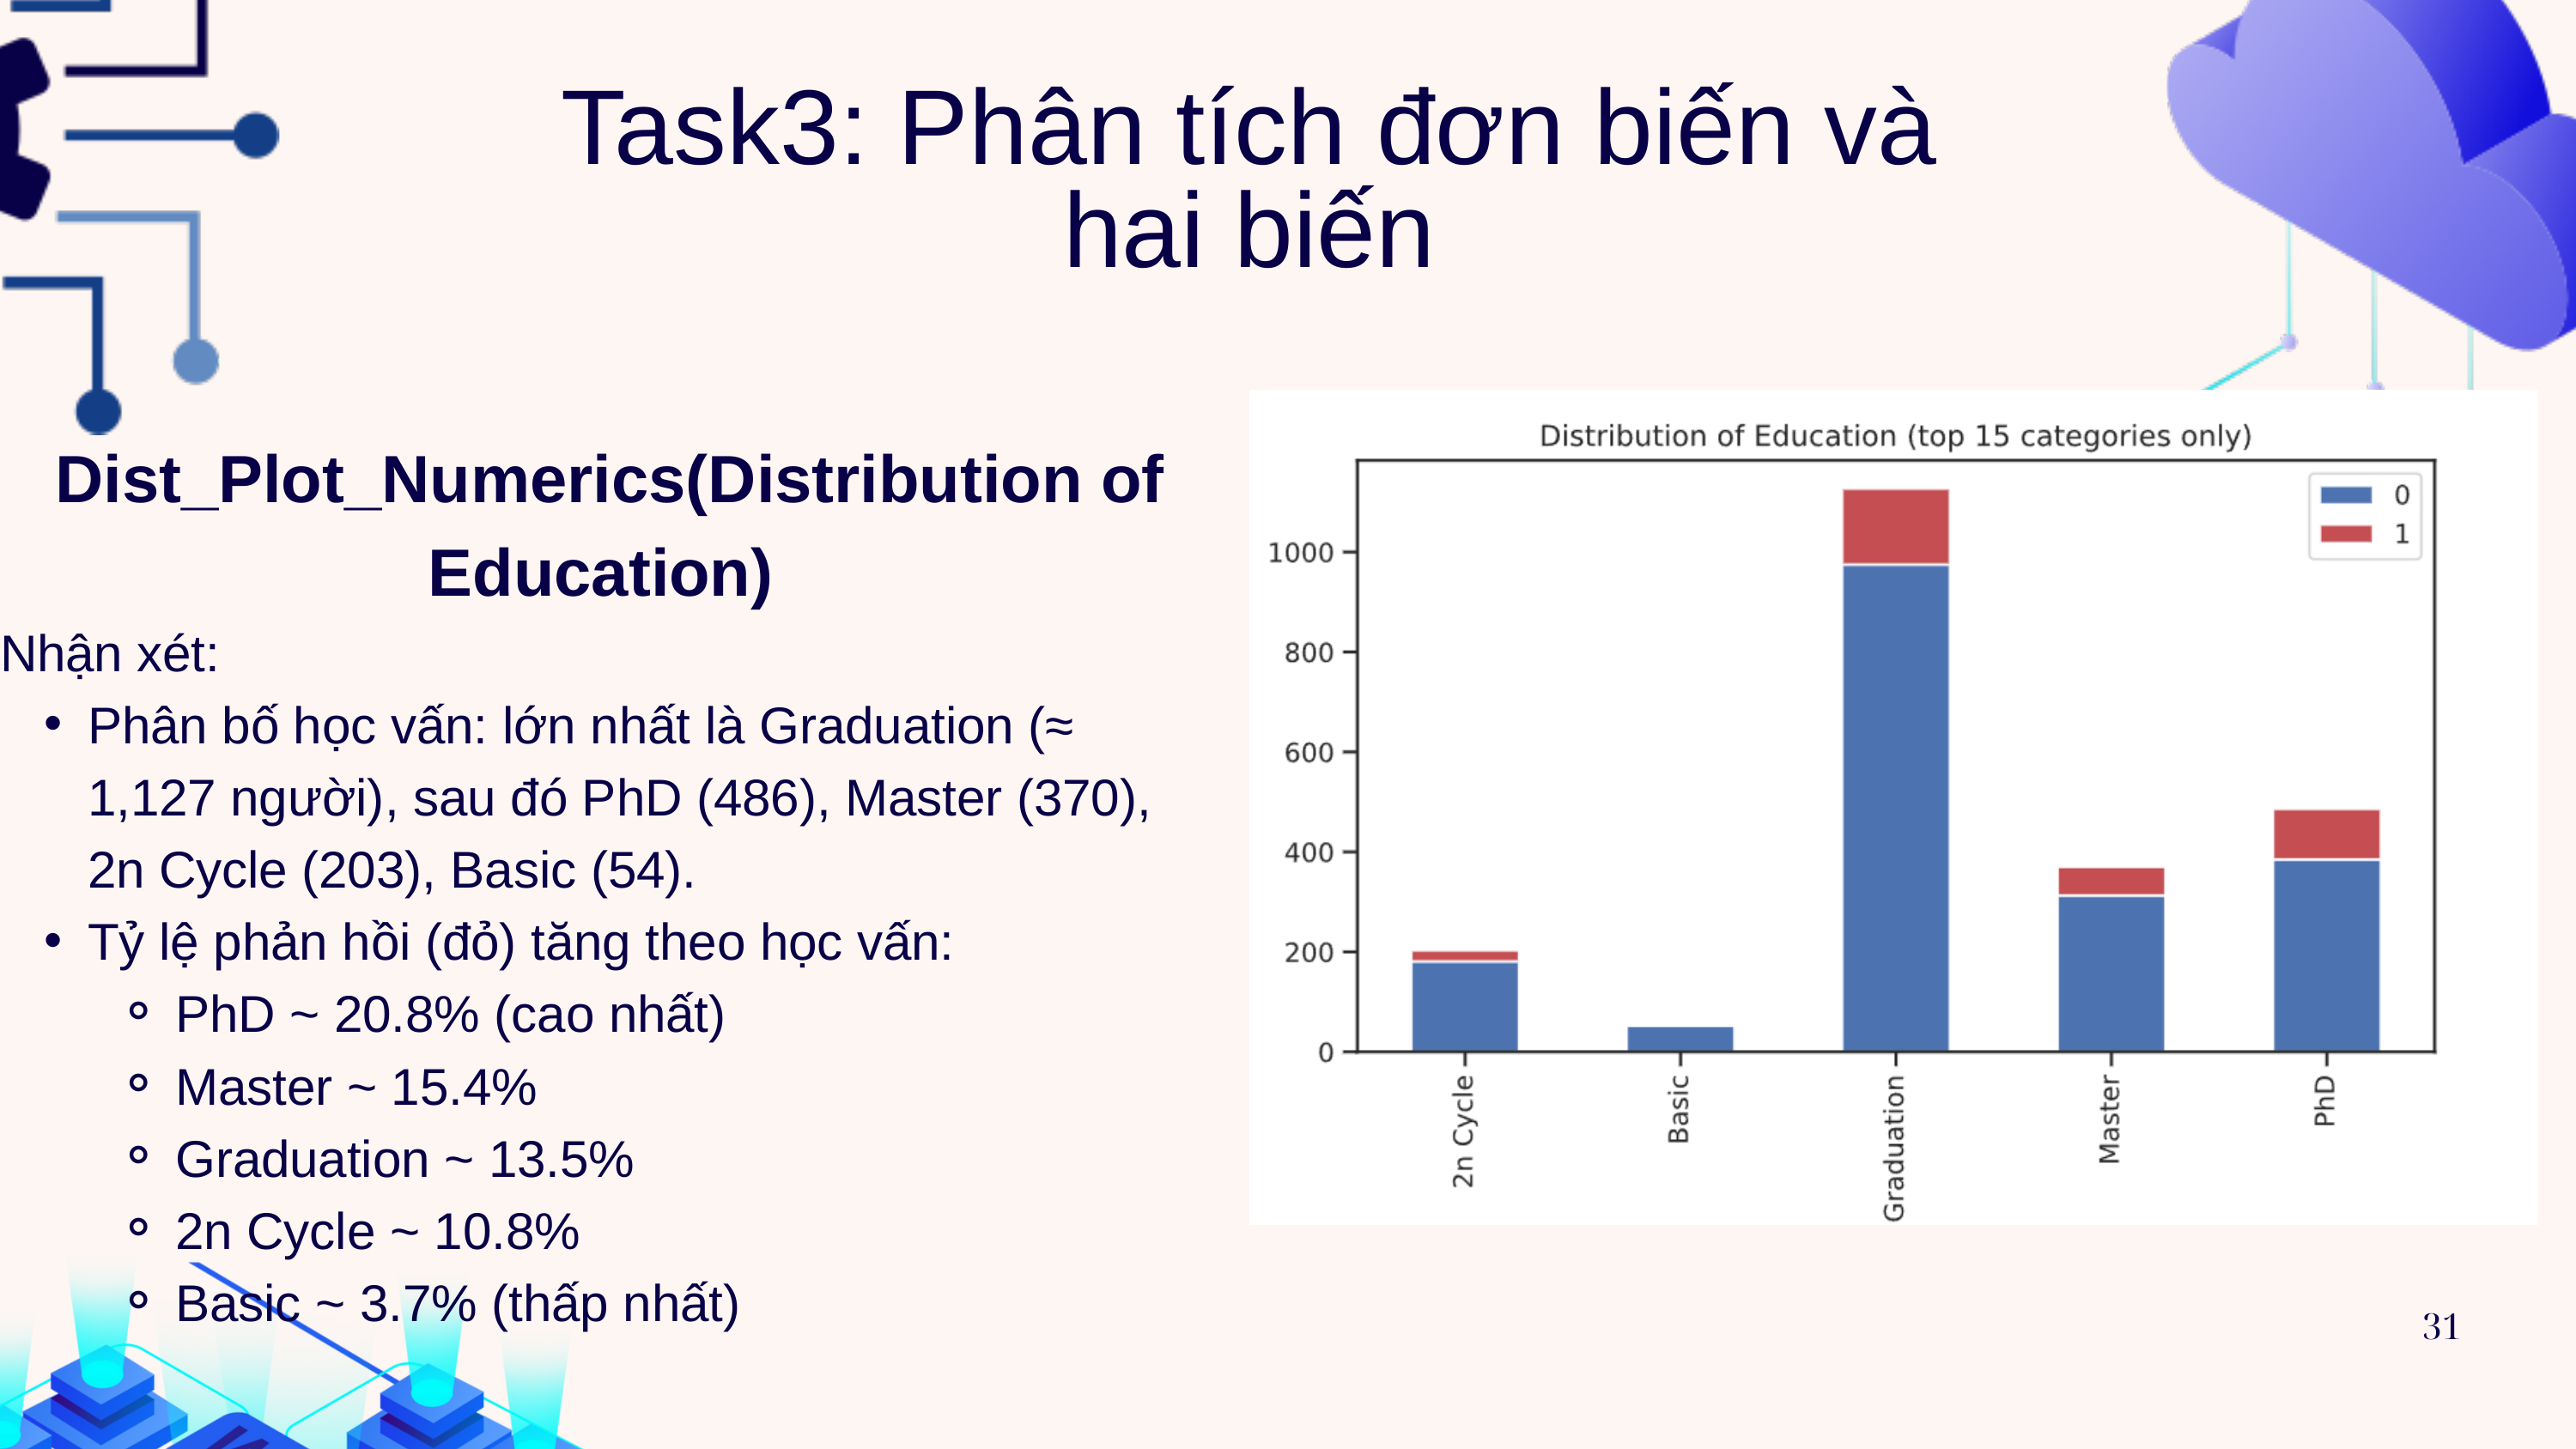

Task3: Phân tích đơn biến và hai biến

 Dist_Plot_Numerics(Distribution of Education)
Nhận xét:
Phân bố học vấn: lớn nhất là Graduation (≈ 1,127 người), sau đó PhD (486), Master (370), 2n Cycle (203), Basic (54).
Tỷ lệ phản hồi (đỏ) tăng theo học vấn:
PhD ~ 20.8% (cao nhất)
Master ~ 15.4%
Graduation ~ 13.5%
2n Cycle ~ 10.8%
Basic ~ 3.7% (thấp nhất)

31